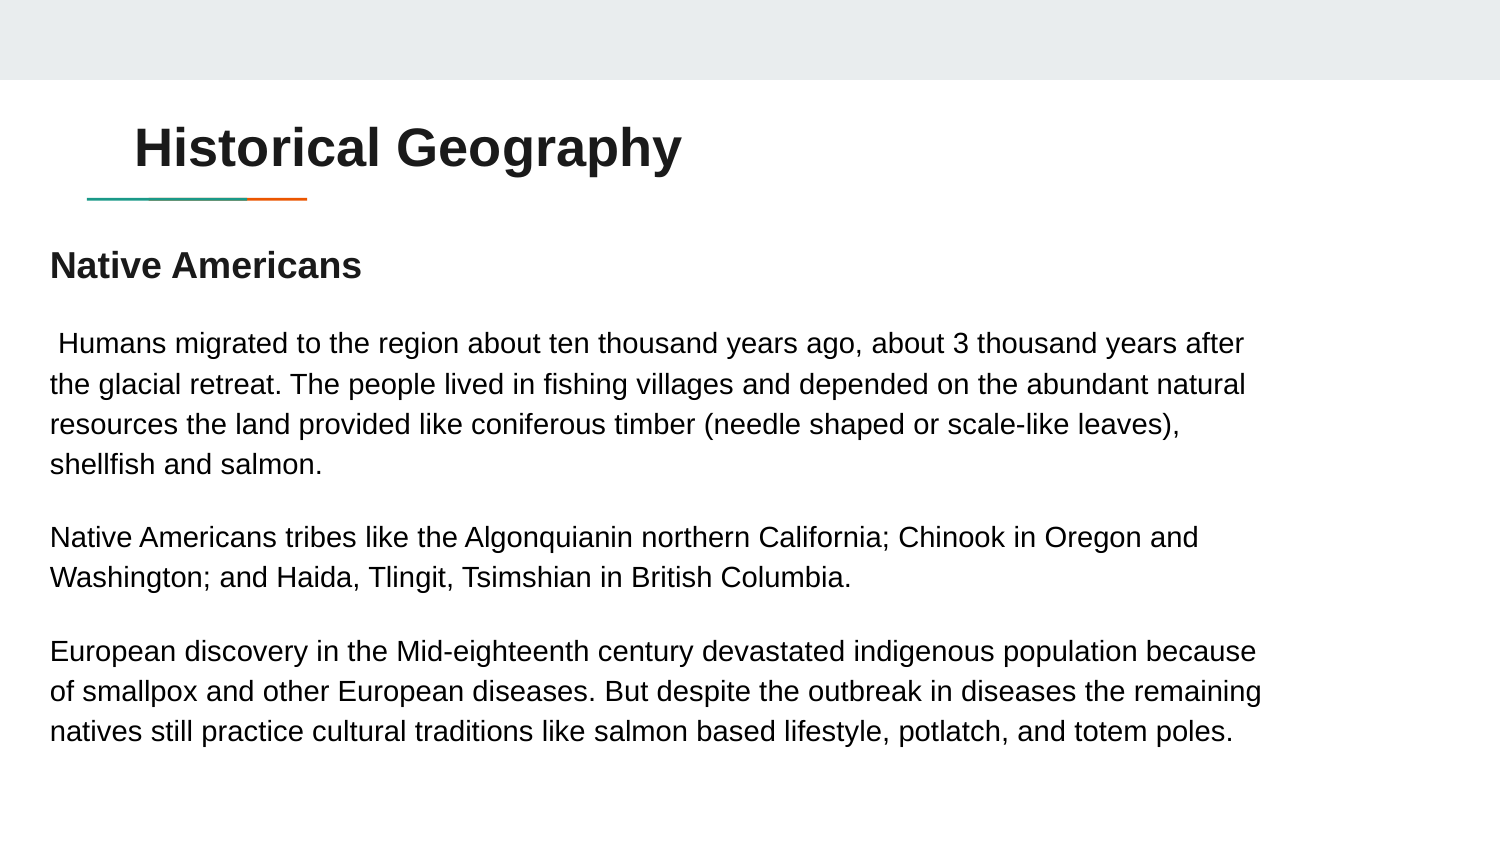

# Historical Geography
Native Americans
 Humans migrated to the region about ten thousand years ago, about 3 thousand years after the glacial retreat. The people lived in fishing villages and depended on the abundant natural resources the land provided like coniferous timber (needle shaped or scale-like leaves), shellfish and salmon.
Native Americans tribes like the Algonquianin northern California; Chinook in Oregon and Washington; and Haida, Tlingit, Tsimshian in British Columbia.
European discovery in the Mid-eighteenth century devastated indigenous population because of smallpox and other European diseases. But despite the outbreak in diseases the remaining natives still practice cultural traditions like salmon based lifestyle, potlatch, and totem poles.